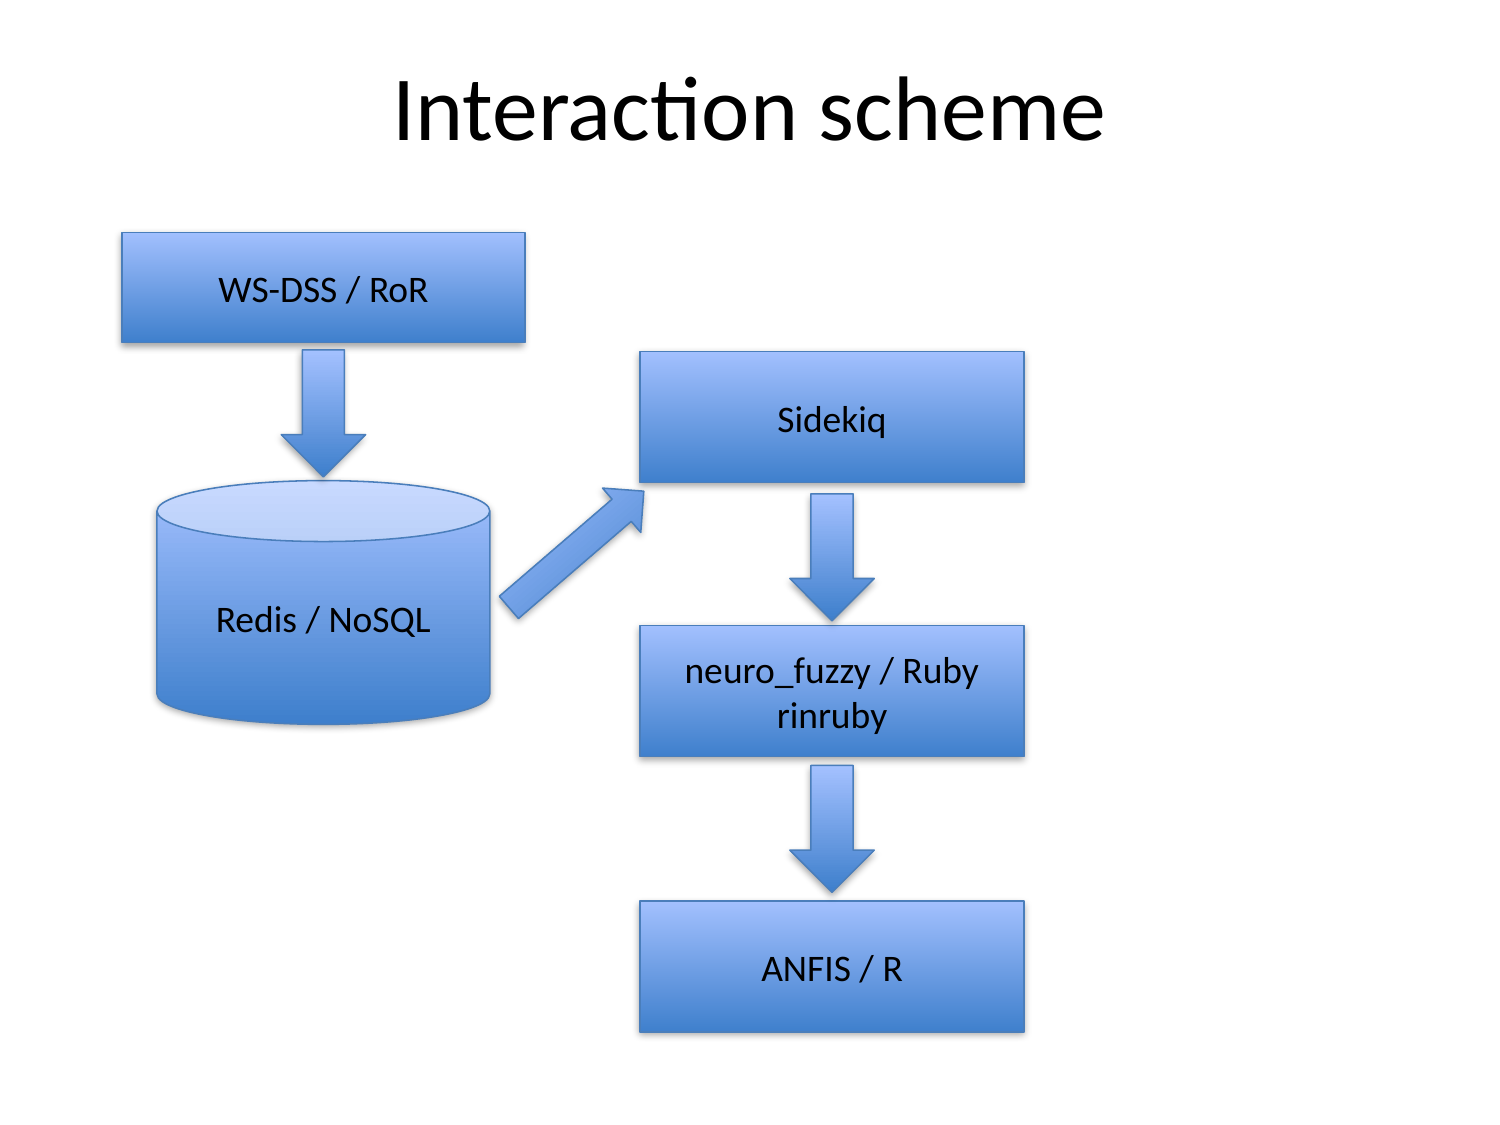

# Interaction scheme
WS-DSS / RoR

Sidekiq
Redis / NoSQL

neuro_fuzzy / Ruby
rinruby

ANFIS / R